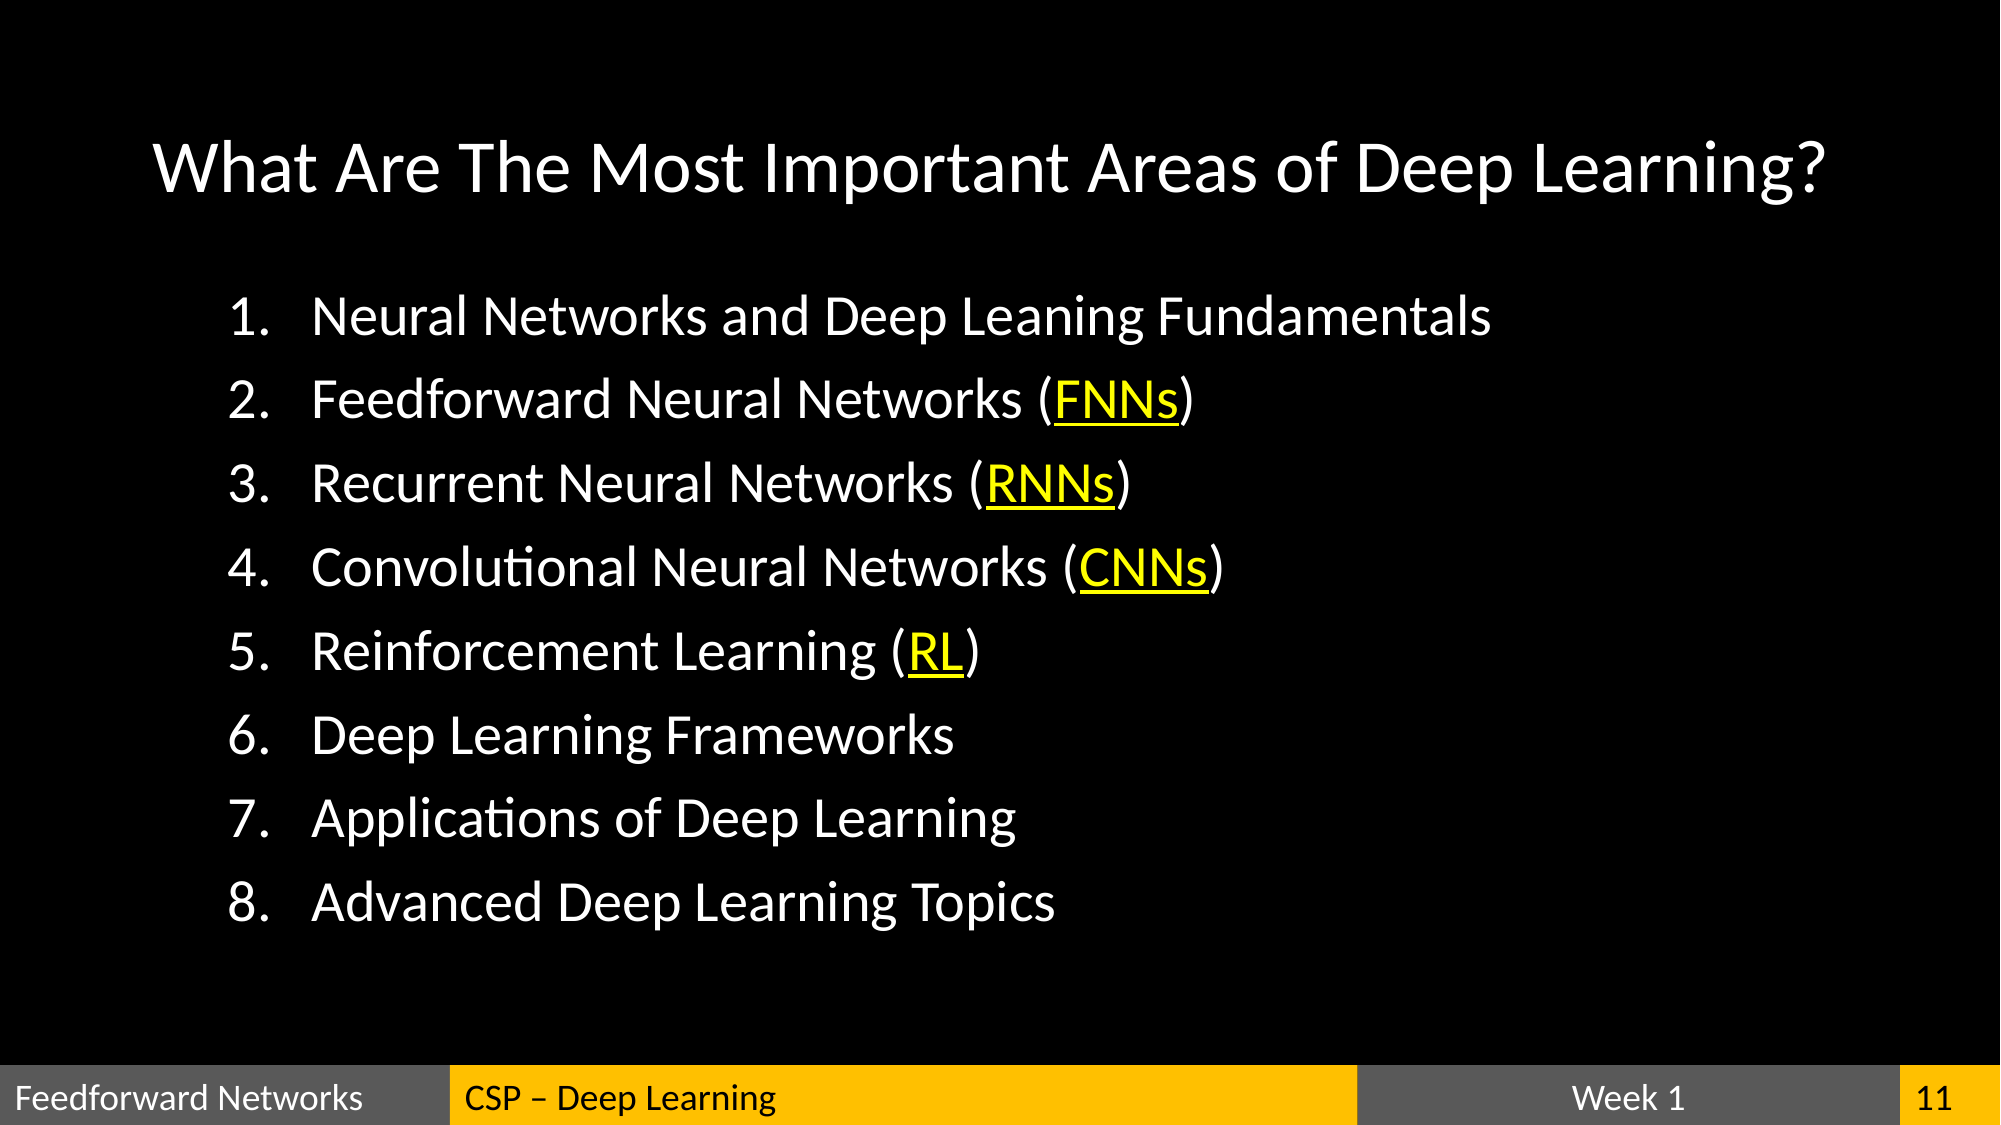

# What Are The Most Important Areas of Deep Learning?
Neural Networks and Deep Leaning Fundamentals
Feedforward Neural Networks (FNNs)
Recurrent Neural Networks (RNNs)
Convolutional Neural Networks (CNNs)
Reinforcement Learning (RL)
Deep Learning Frameworks
Applications of Deep Learning
Advanced Deep Learning Topics